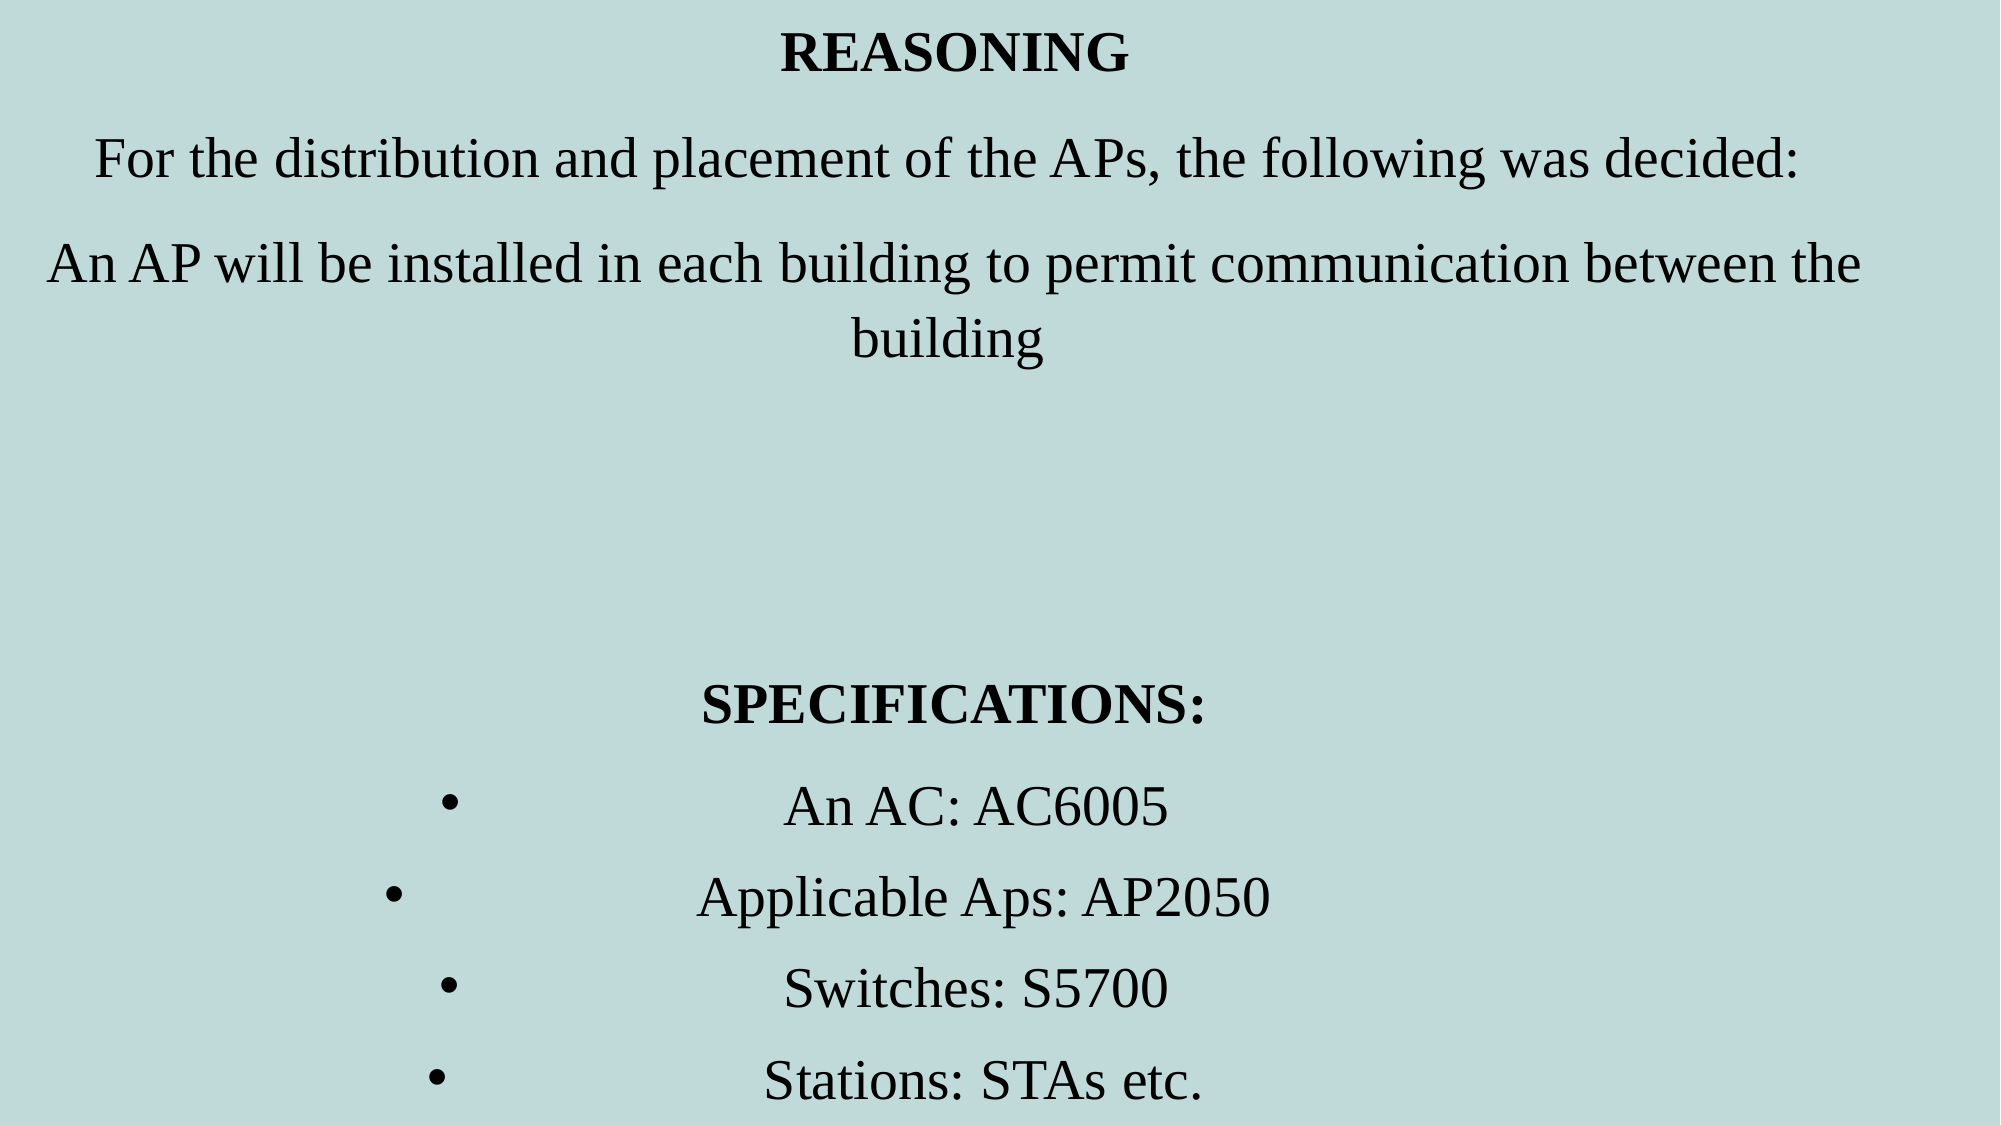

REASONING
For the distribution and placement of the APs, the following was decided:
An AP will be installed in each building to permit communication between the building

 SPECIFICATIONS:
An AC: AC6005
Applicable Aps: AP2050
Switches: S5700
Stations: STAs etc.